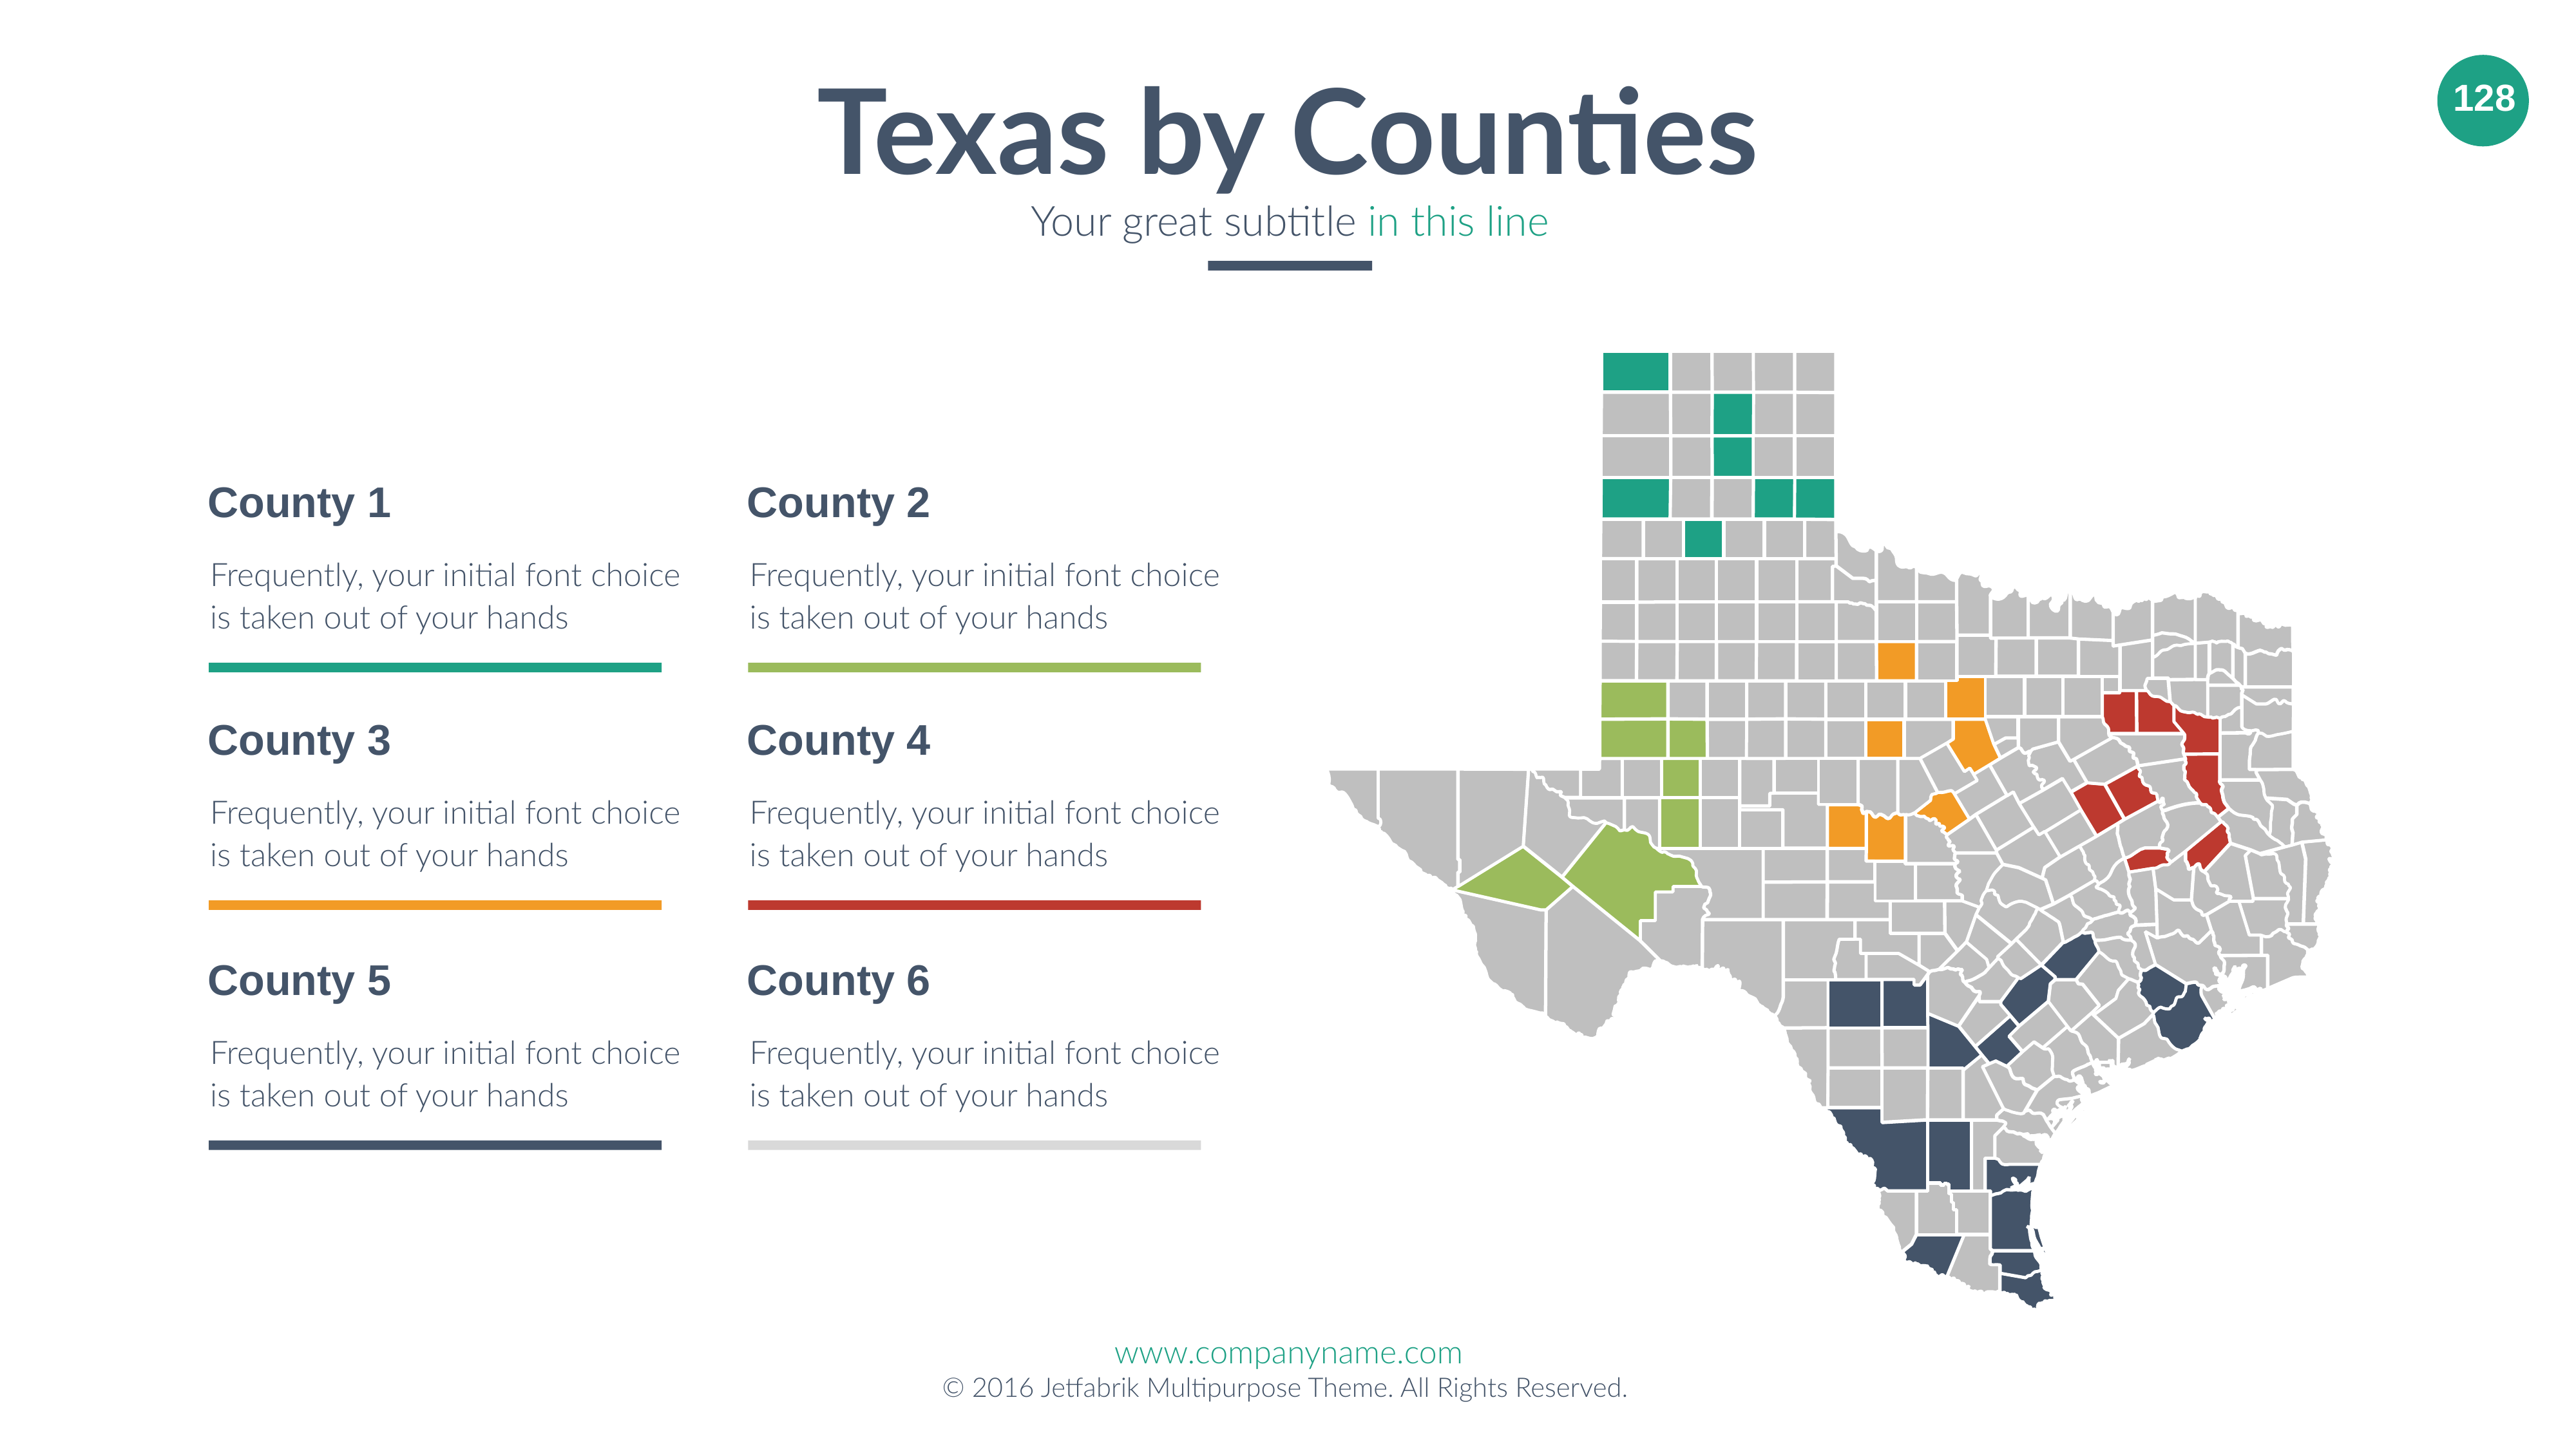

Texas by Counties
Your great subtitle in this line

County 1
County 2

Frequently, your initial font choice is taken out of your hands
Frequently, your initial font choice is taken out of your hands

County 3
County 4

Frequently, your initial font choice is taken out of your hands
Frequently, your initial font choice is taken out of your hands

County 5
County 6

Frequently, your initial font choice is taken out of your hands
Frequently, your initial font choice is taken out of your hands